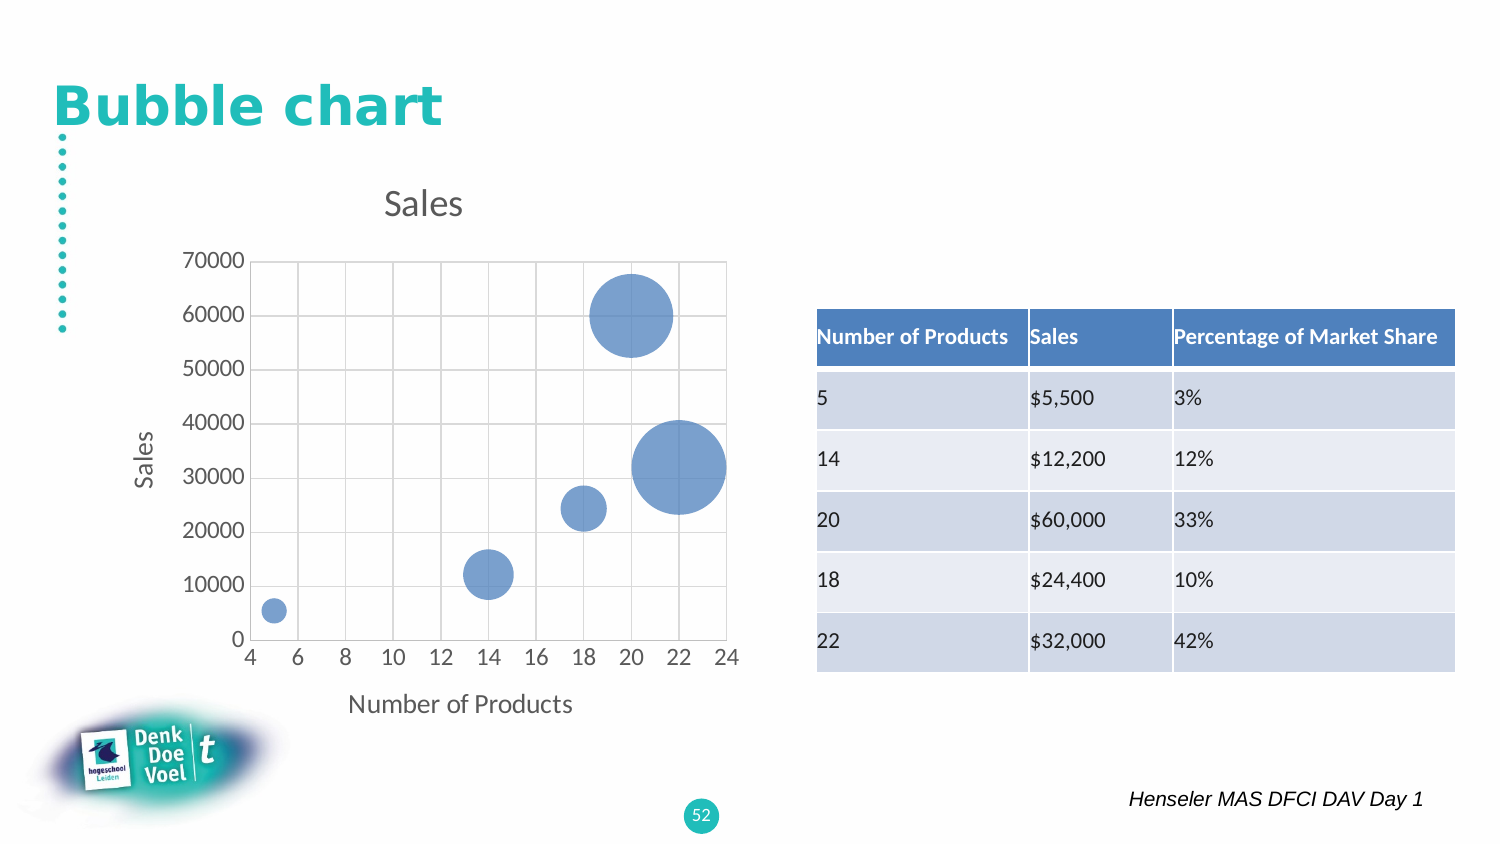

# Bubble chart

### Chart:

| Category | Sales |
|---|---|
| Number of Products | Sales | Percentage of Market Share |
| --- | --- | --- |
| 5 | $5,500 | 3% |
| 14 | $12,200 | 12% |
| 20 | $60,000 | 33% |
| 18 | $24,400 | 10% |
| 22 | $32,000 | 42% |